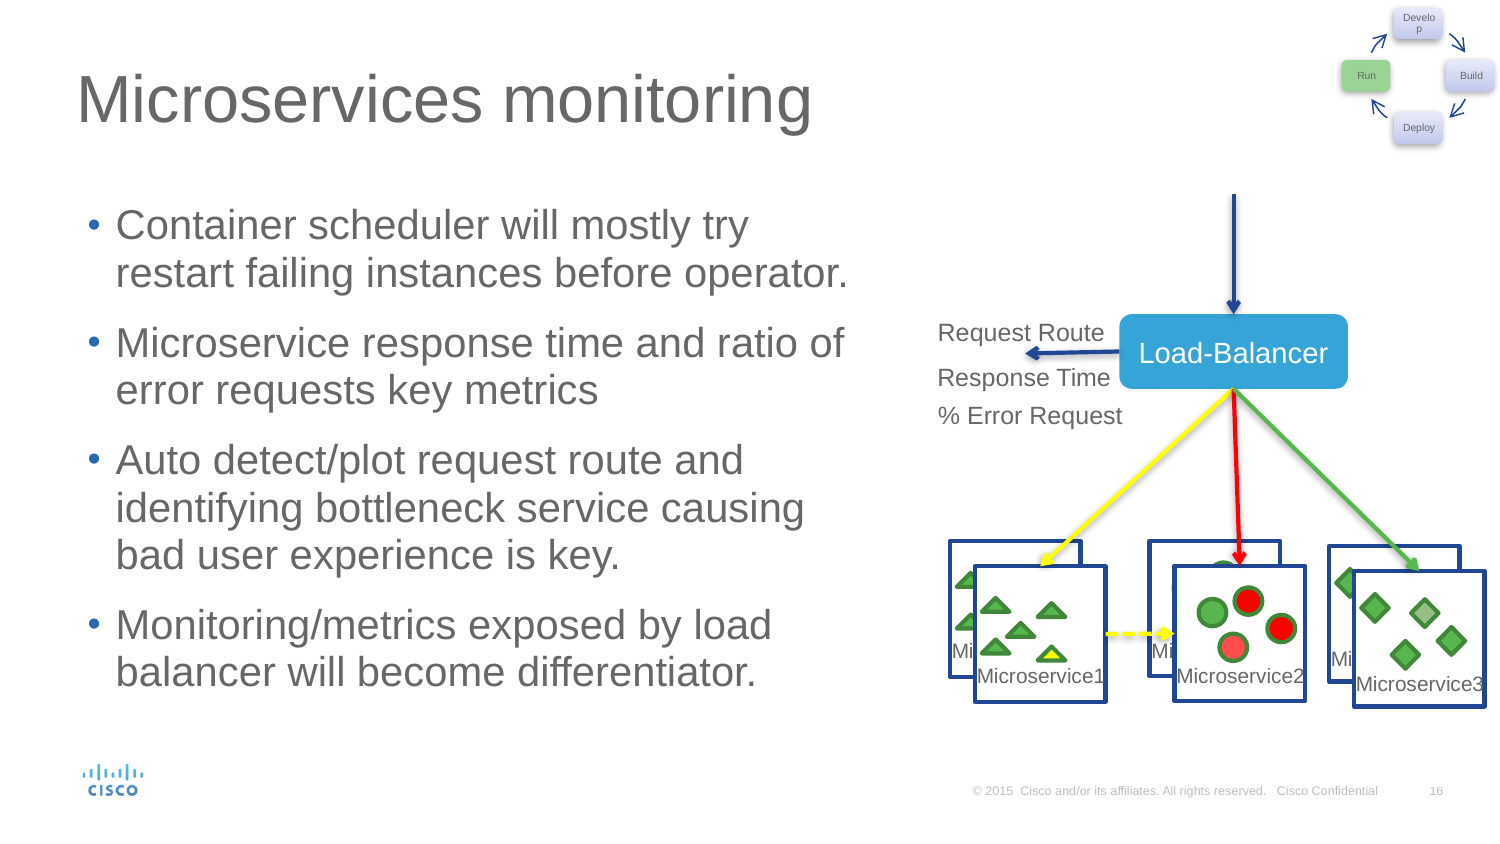

Develop
Build
Deploy
Run
# Microservices monitoring
Container scheduler will mostly try restart failing instances before operator.
Microservice response time and ratio of error requests key metrics
Auto detect/plot request route and  identifying bottleneck service causing bad user experience is key.
Monitoring/metrics exposed by load balancer will become differentiator.
Request Route
Load-Balancer
Response Time
% Error Request

Microservice2

Microservice1

Microservice3

Microservice2

Microservice1

Microservice3